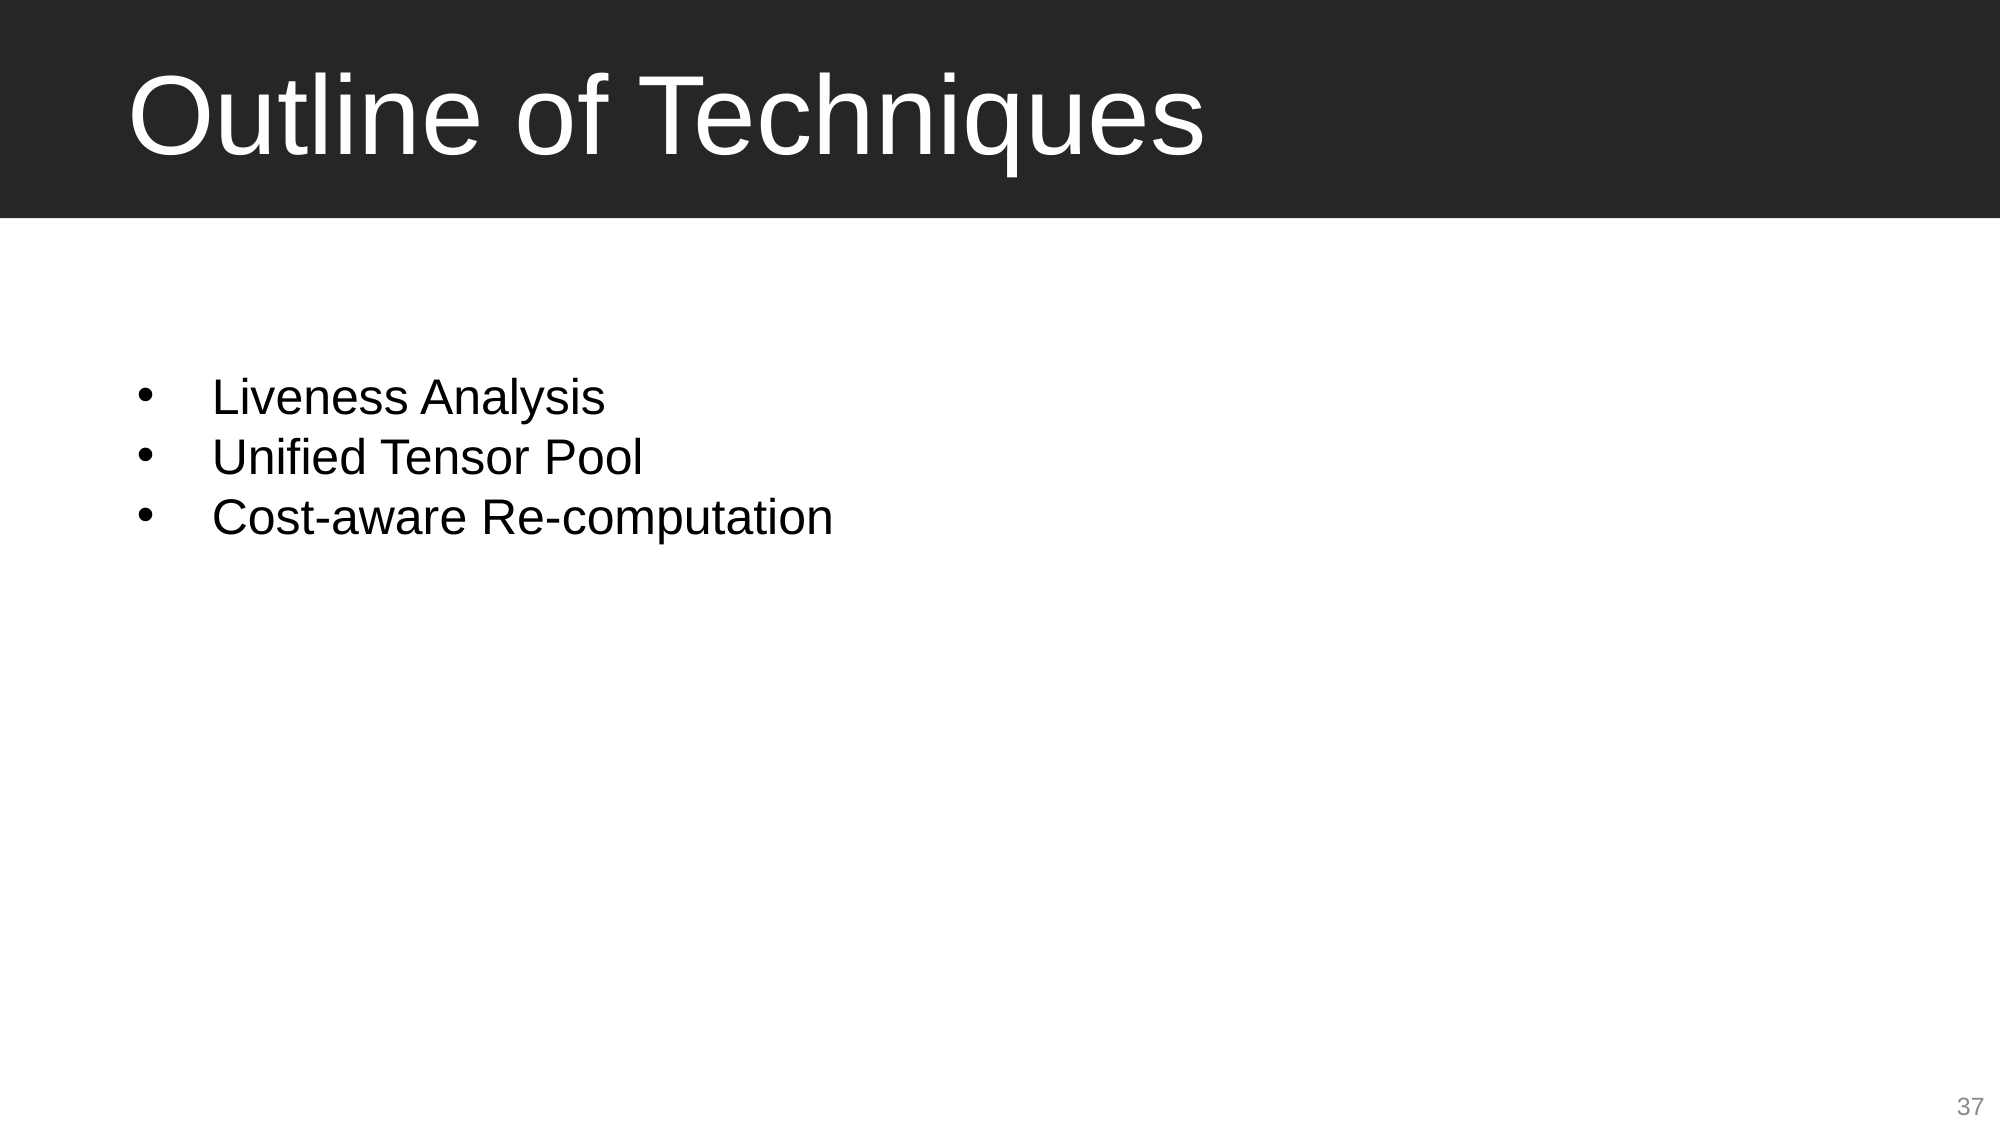

# Outline of Techniques
Liveness Analysis
Unified Tensor Pool
Cost-aware Re-computation
37